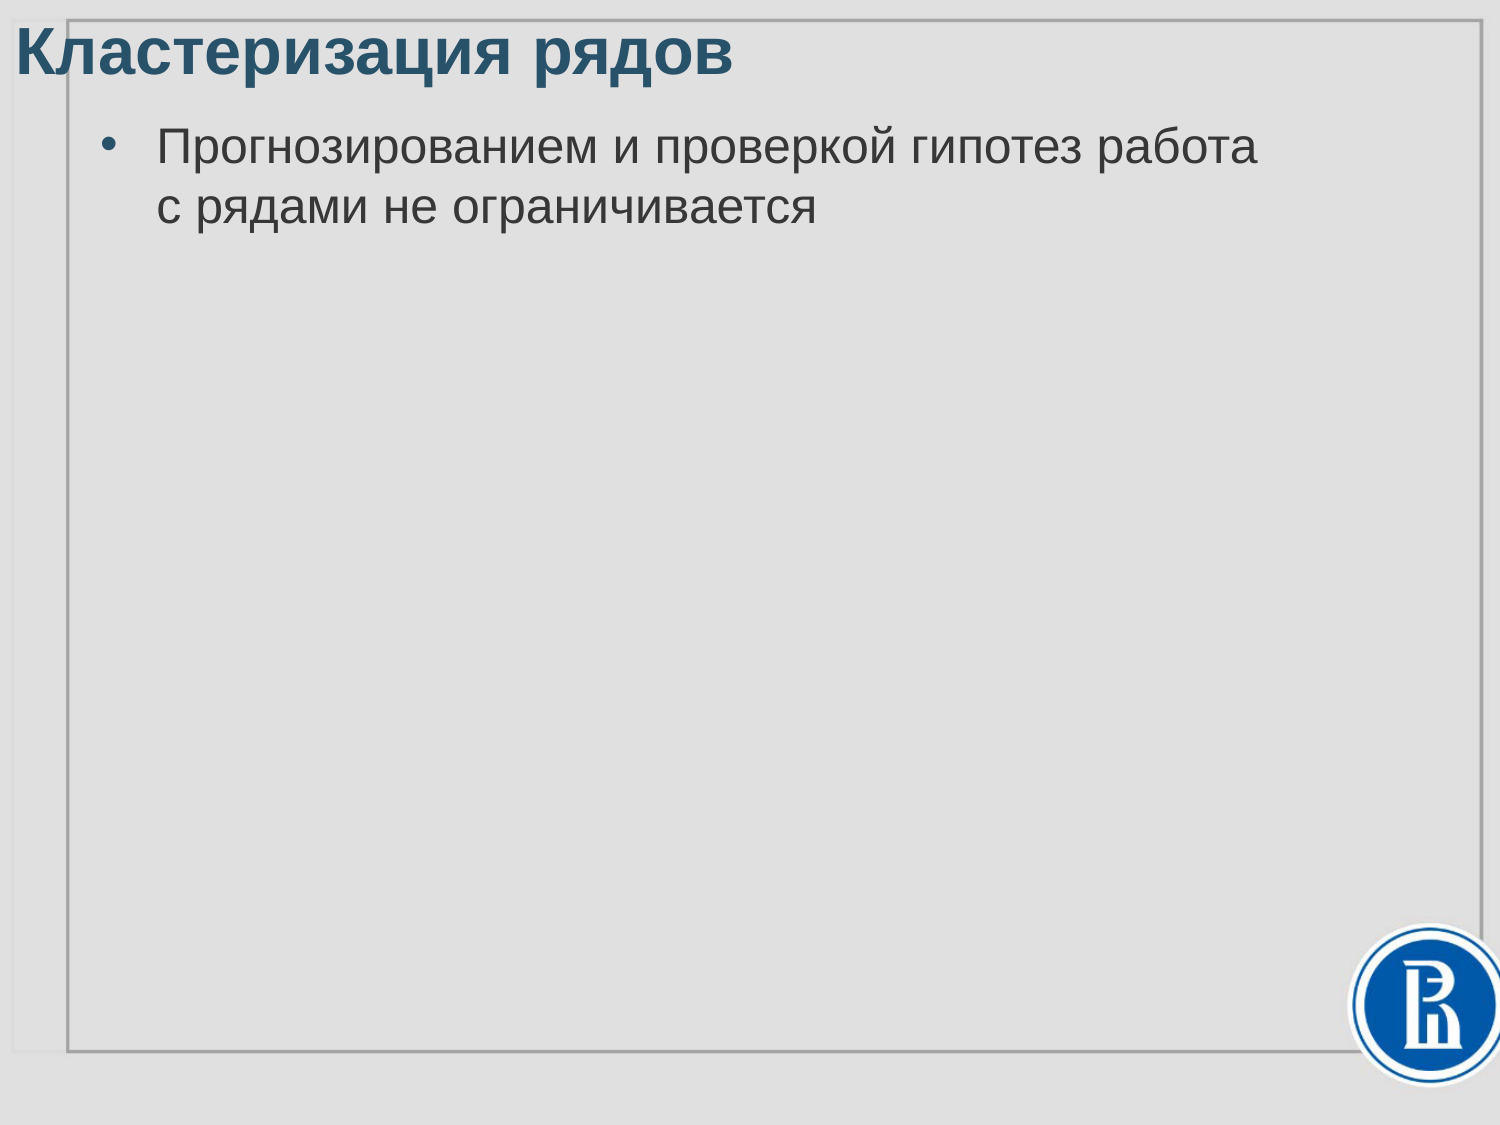

Кластеризация рядов
Прогнозированием и проверкой гипотез работа
с рядами не ограничивается